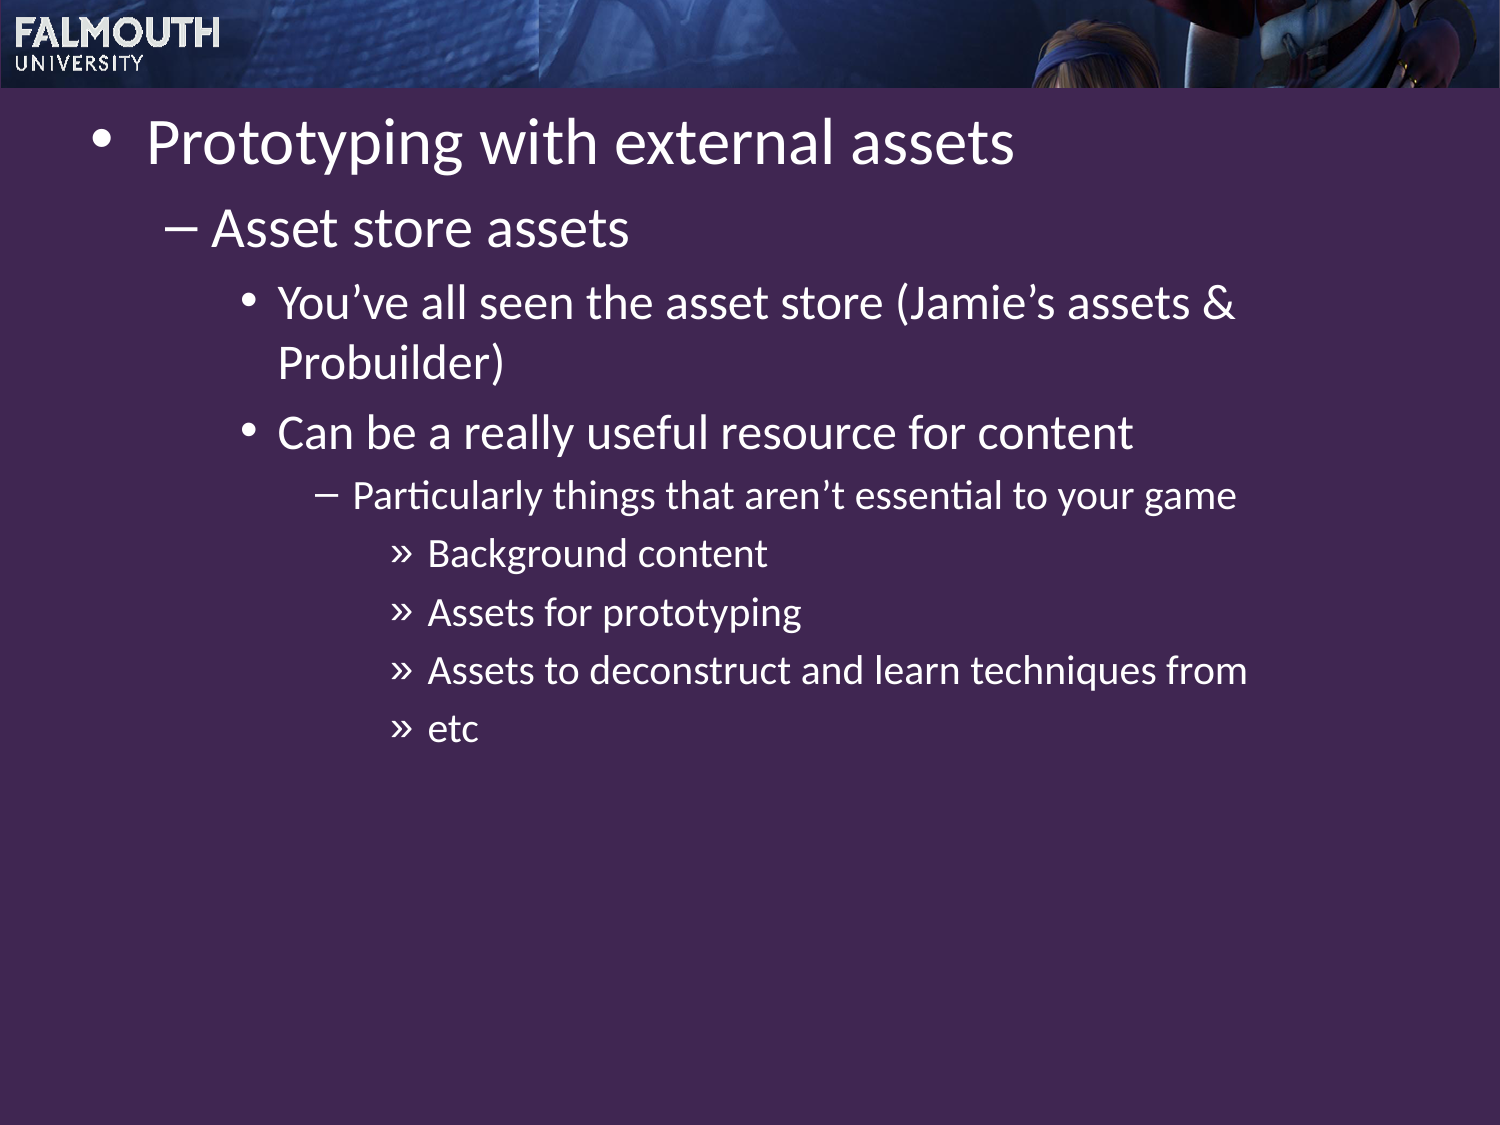

Prototyping with external assets
Asset store assets
You’ve all seen the asset store (Jamie’s assets & Probuilder)
Can be a really useful resource for content
Particularly things that aren’t essential to your game
Background content
Assets for prototyping
Assets to deconstruct and learn techniques from
etc